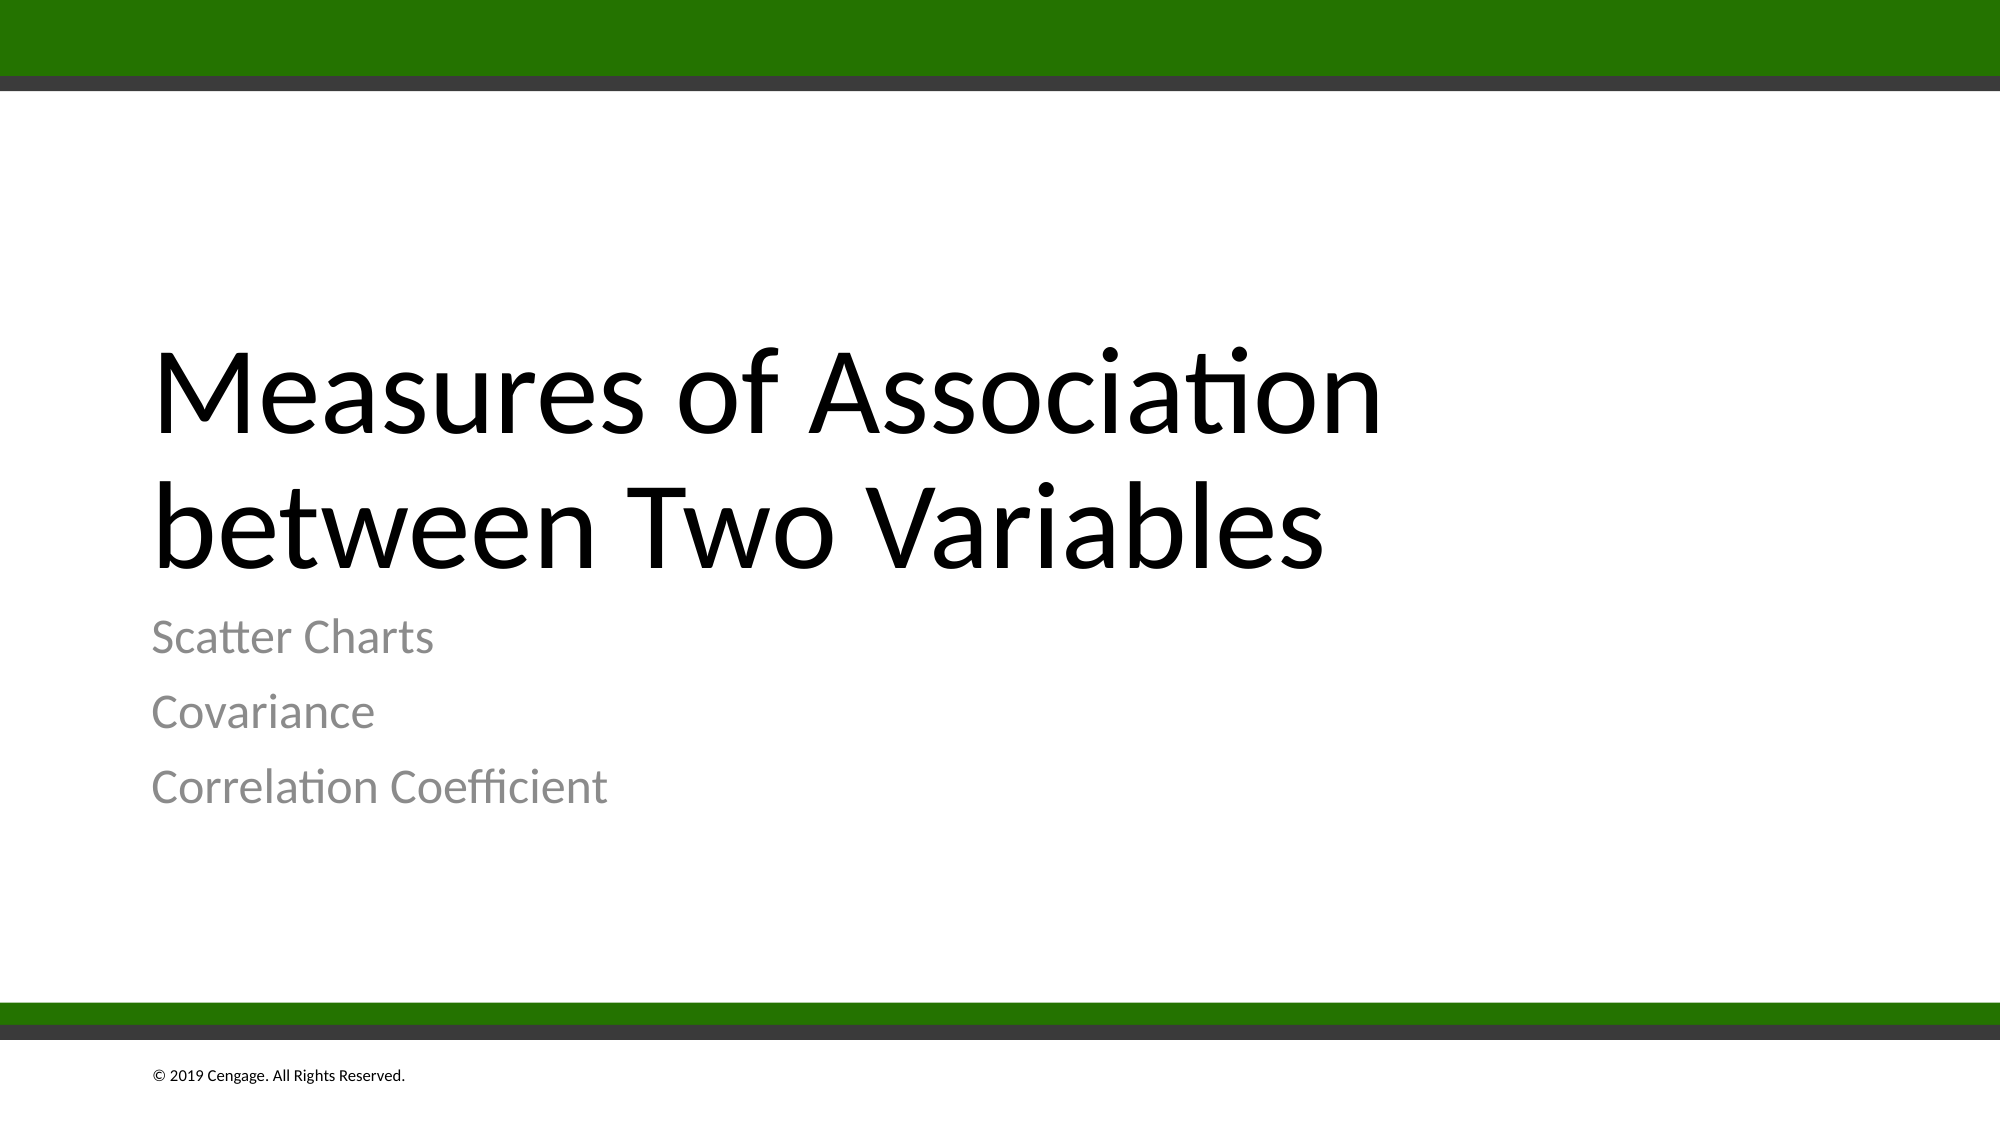

# Measures of Association between Two Variables
Scatter Charts
Covariance
Correlation Coefficient